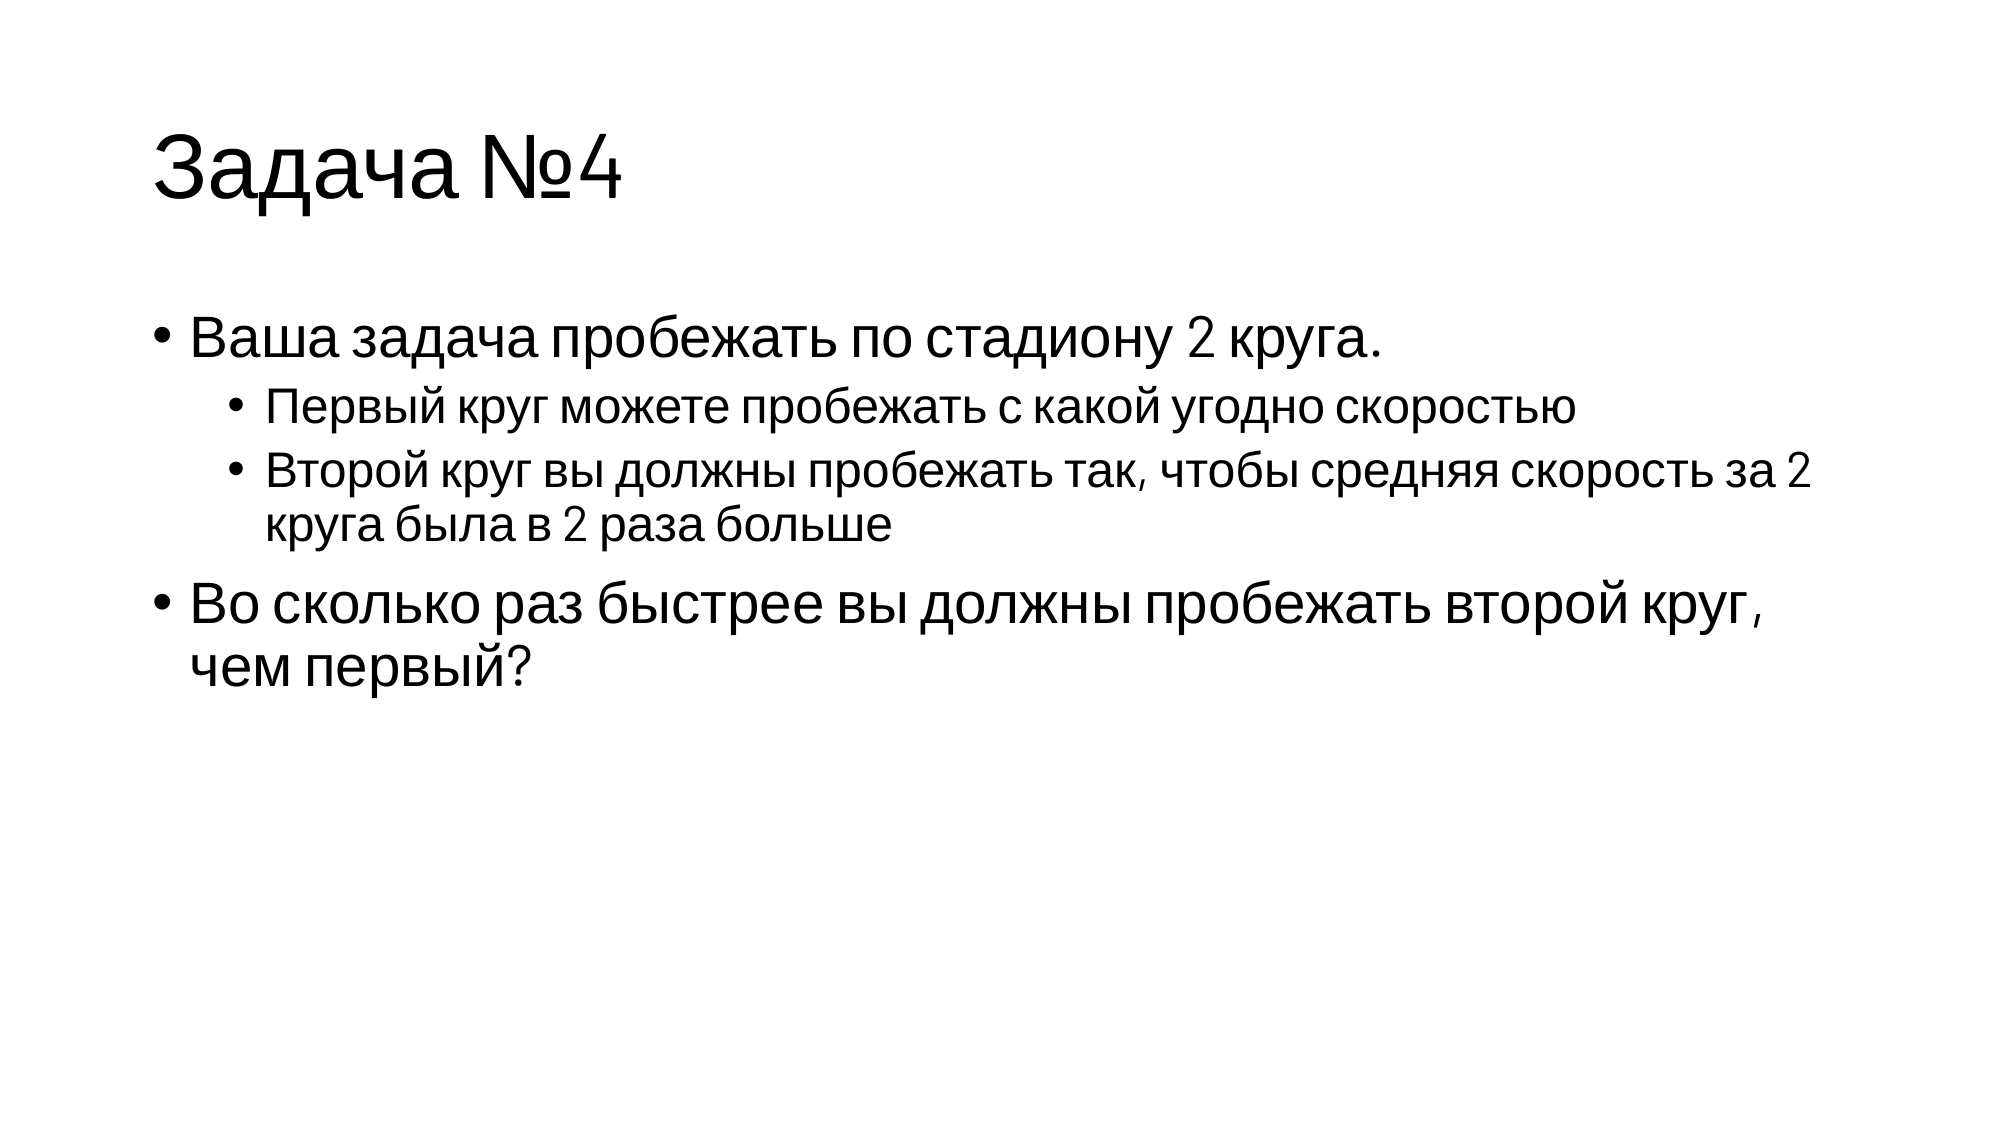

# Задача №4
Ваша задача пробежать по стадиону 2 круга.
Первый круг можете пробежать с какой угодно скоростью
Второй круг вы должны пробежать так, чтобы средняя скорость за 2 круга была в 2 раза больше
Во сколько раз быстрее вы должны пробежать второй круг, чем первый?